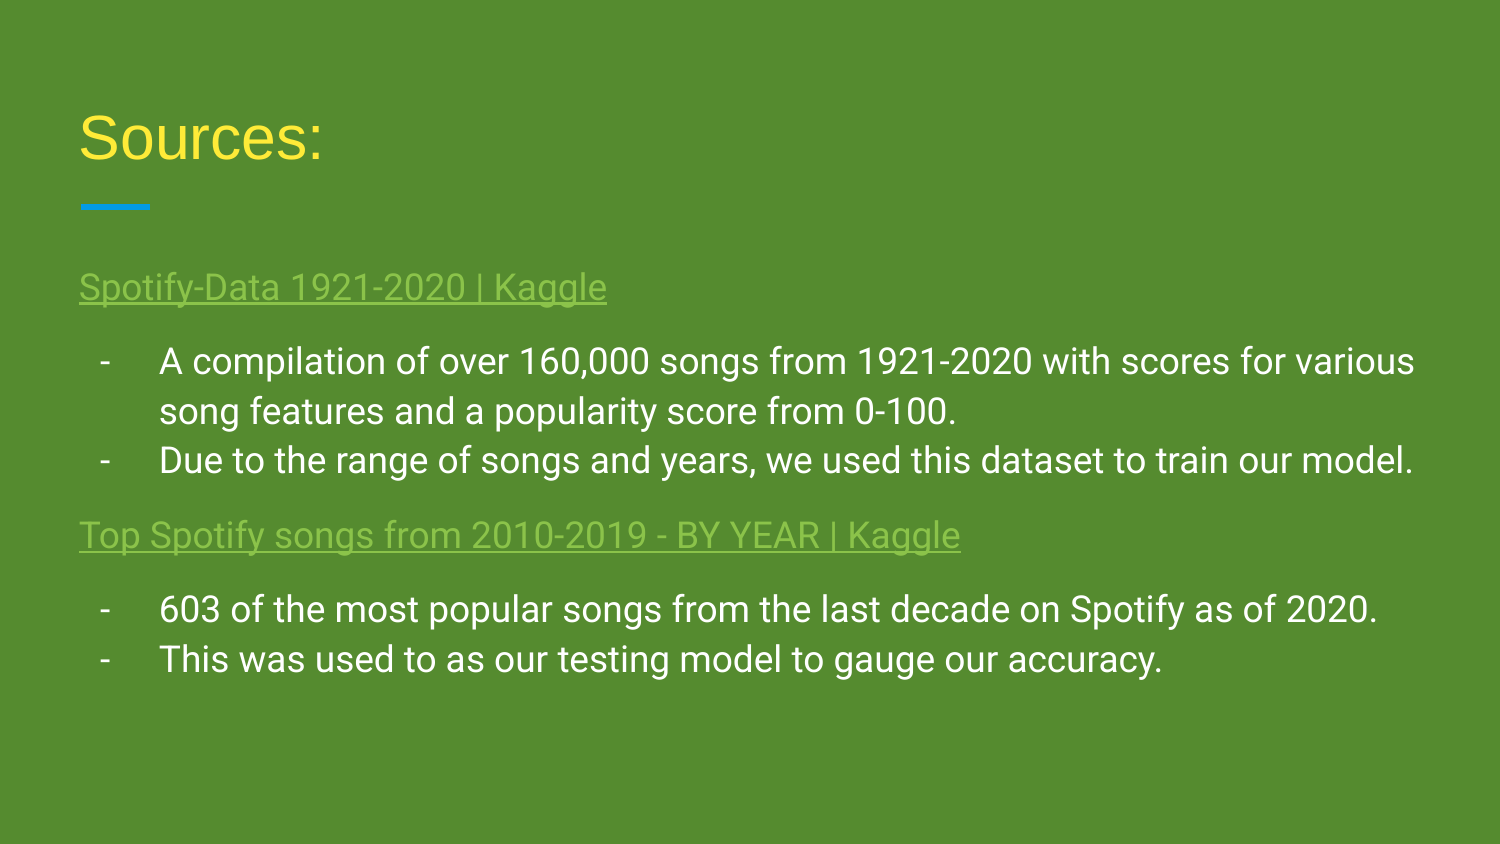

# Sources:
Spotify-Data 1921-2020 | Kaggle
A compilation of over 160,000 songs from 1921-2020 with scores for various song features and a popularity score from 0-100.
Due to the range of songs and years, we used this dataset to train our model.
Top Spotify songs from 2010-2019 - BY YEAR | Kaggle
603 of the most popular songs from the last decade on Spotify as of 2020.
This was used to as our testing model to gauge our accuracy.